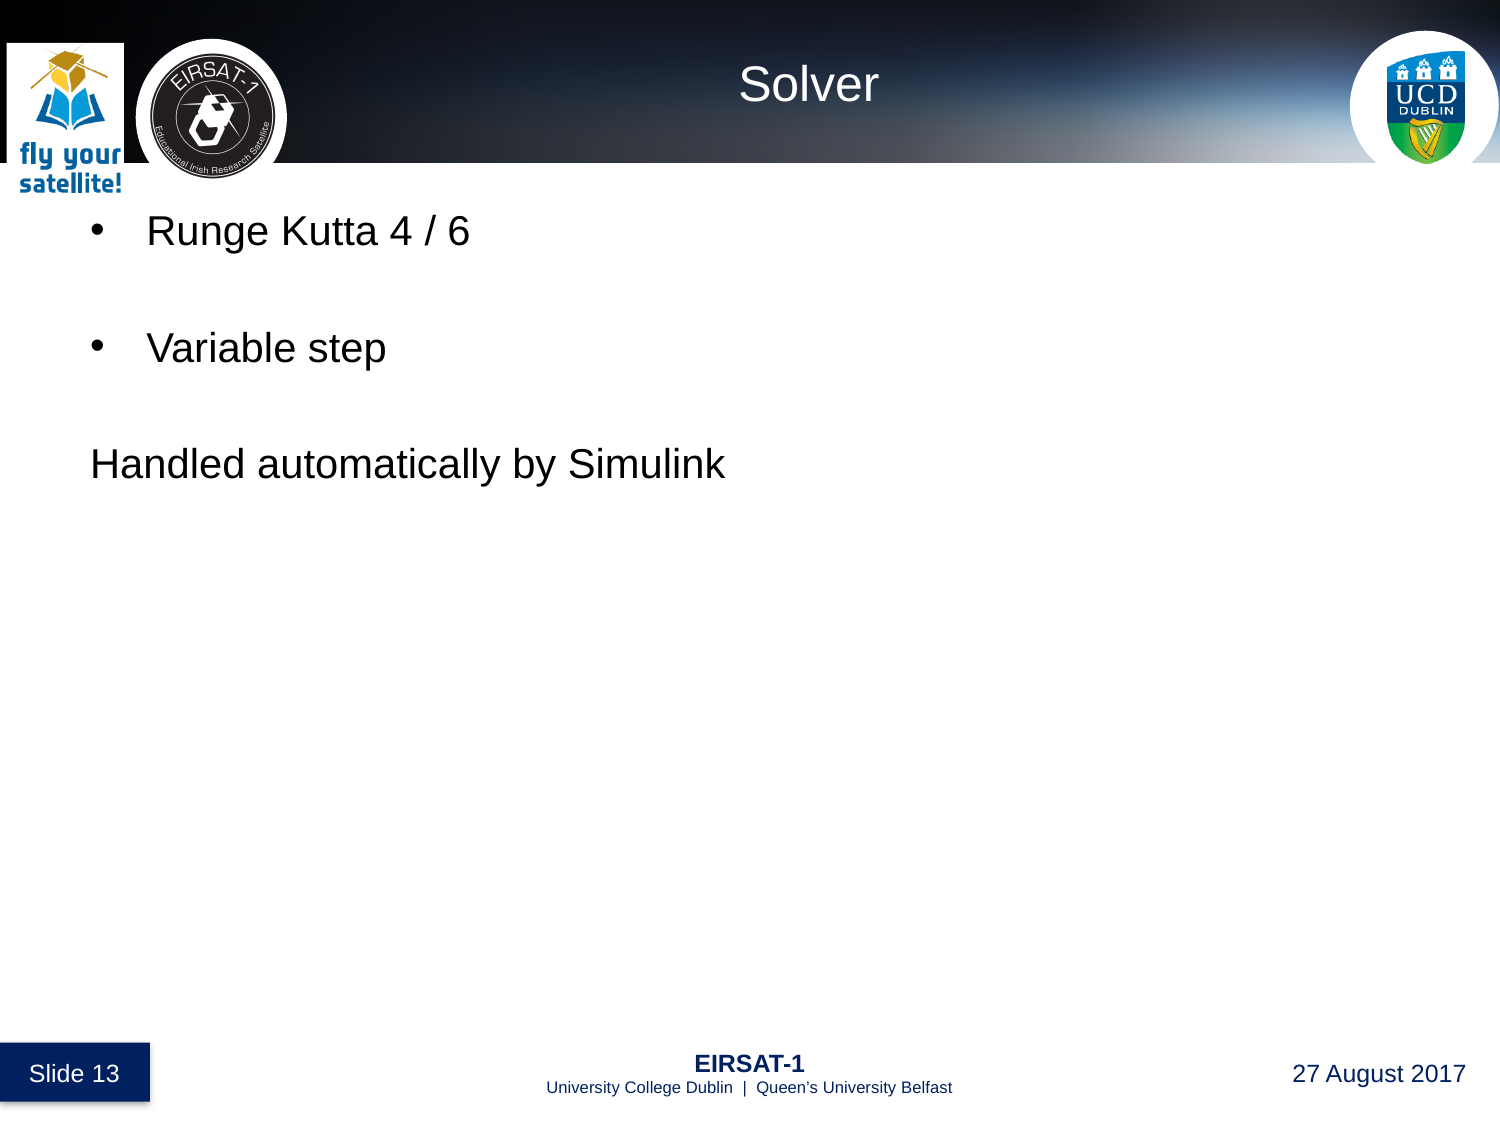

# Solver
Runge Kutta 4 / 6

Variable step

Handled automatically by Simulink
  Slide 13
EIRSAT-1
University College Dublin  |  Queen’s University Belfast
27 August 2017